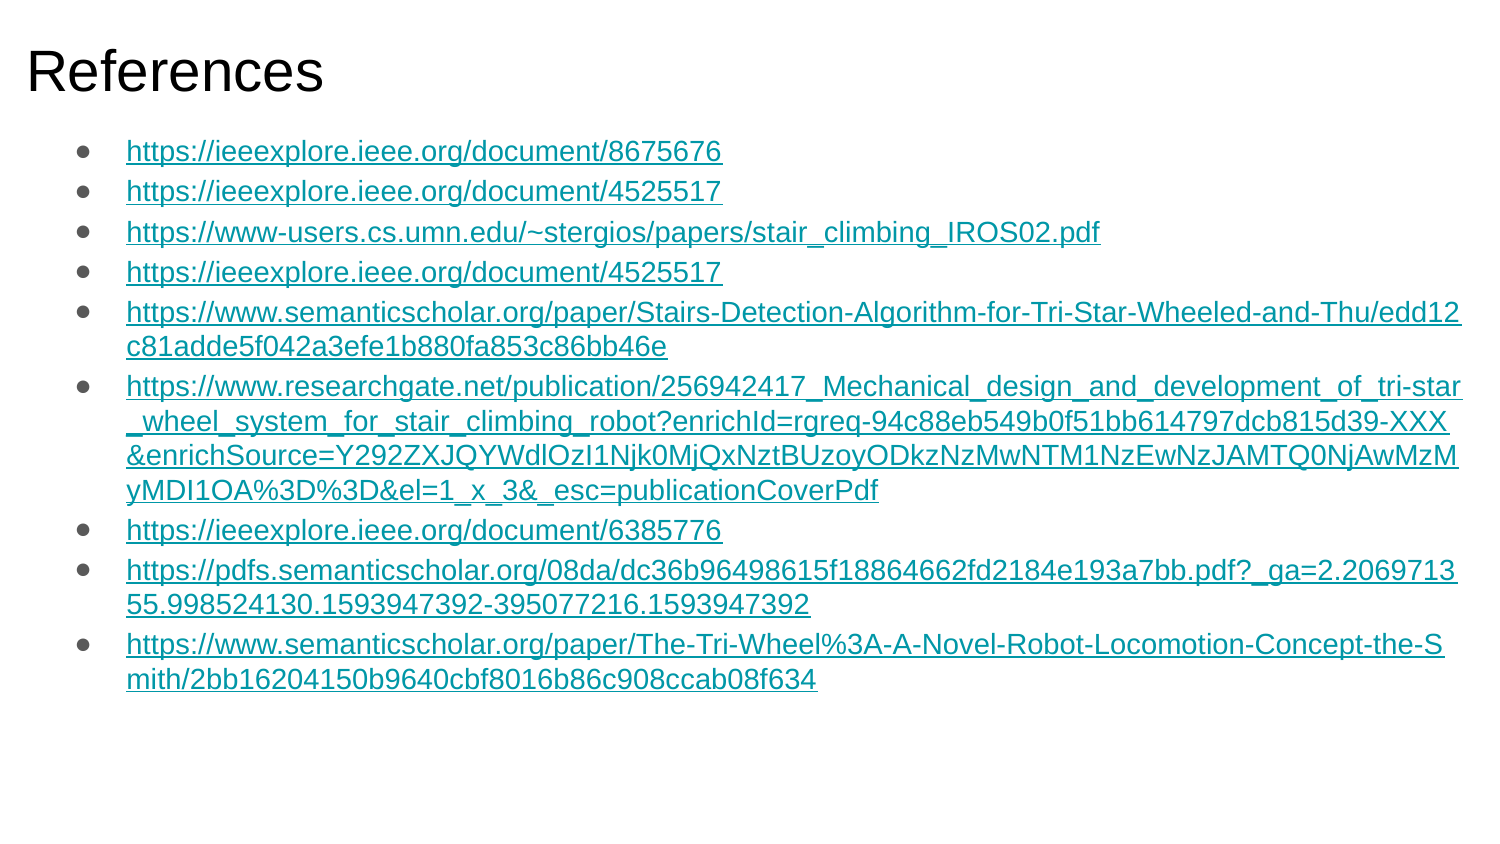

# References
https://ieeexplore.ieee.org/document/8675676
https://ieeexplore.ieee.org/document/4525517
https://www-users.cs.umn.edu/~stergios/papers/stair_climbing_IROS02.pdf
https://ieeexplore.ieee.org/document/4525517
https://www.semanticscholar.org/paper/Stairs-Detection-Algorithm-for-Tri-Star-Wheeled-and-Thu/edd12c81adde5f042a3efe1b880fa853c86bb46e
https://www.researchgate.net/publication/256942417_Mechanical_design_and_development_of_tri-star_wheel_system_for_stair_climbing_robot?enrichId=rgreq-94c88eb549b0f51bb614797dcb815d39-XXX&enrichSource=Y292ZXJQYWdlOzI1Njk0MjQxNztBUzoyODkzNzMwNTM1NzEwNzJAMTQ0NjAwMzMyMDI1OA%3D%3D&el=1_x_3&_esc=publicationCoverPdf
https://ieeexplore.ieee.org/document/6385776
https://pdfs.semanticscholar.org/08da/dc36b96498615f18864662fd2184e193a7bb.pdf?_ga=2.206971355.998524130.1593947392-395077216.1593947392
https://www.semanticscholar.org/paper/The-Tri-Wheel%3A-A-Novel-Robot-Locomotion-Concept-the-Smith/2bb16204150b9640cbf8016b86c908ccab08f634